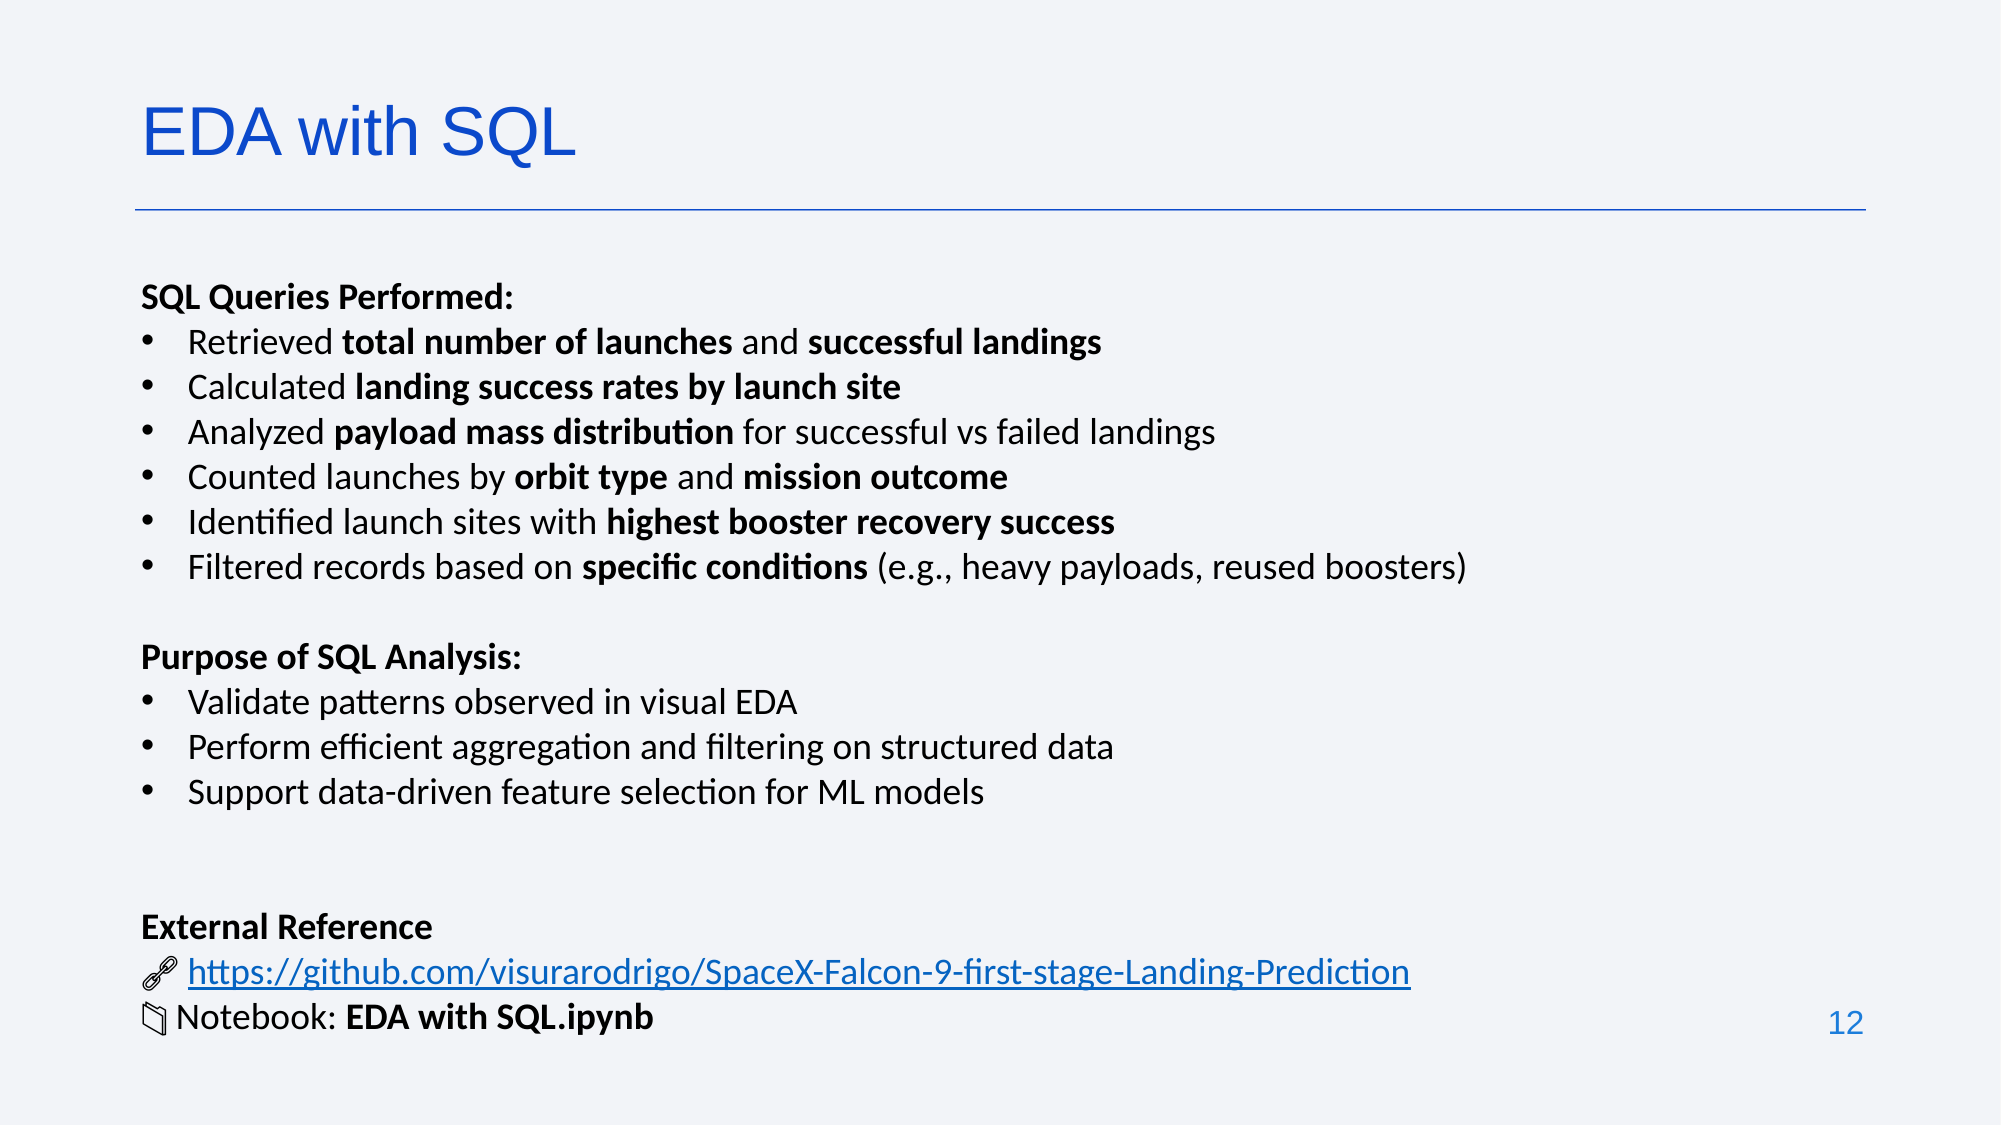

EDA with SQL
SQL Queries Performed:
Retrieved total number of launches and successful landings
Calculated landing success rates by launch site
Analyzed payload mass distribution for successful vs failed landings
Counted launches by orbit type and mission outcome
Identified launch sites with highest booster recovery success
Filtered records based on specific conditions (e.g., heavy payloads, reused boosters)

Purpose of SQL Analysis:
Validate patterns observed in visual EDA
Perform efficient aggregation and filtering on structured data
Support data-driven feature selection for ML models

External Reference
🔗 https://github.com/visurarodrigo/SpaceX-Falcon-9-first-stage-Landing-Prediction
📁 Notebook: EDA with SQL.ipynb

12